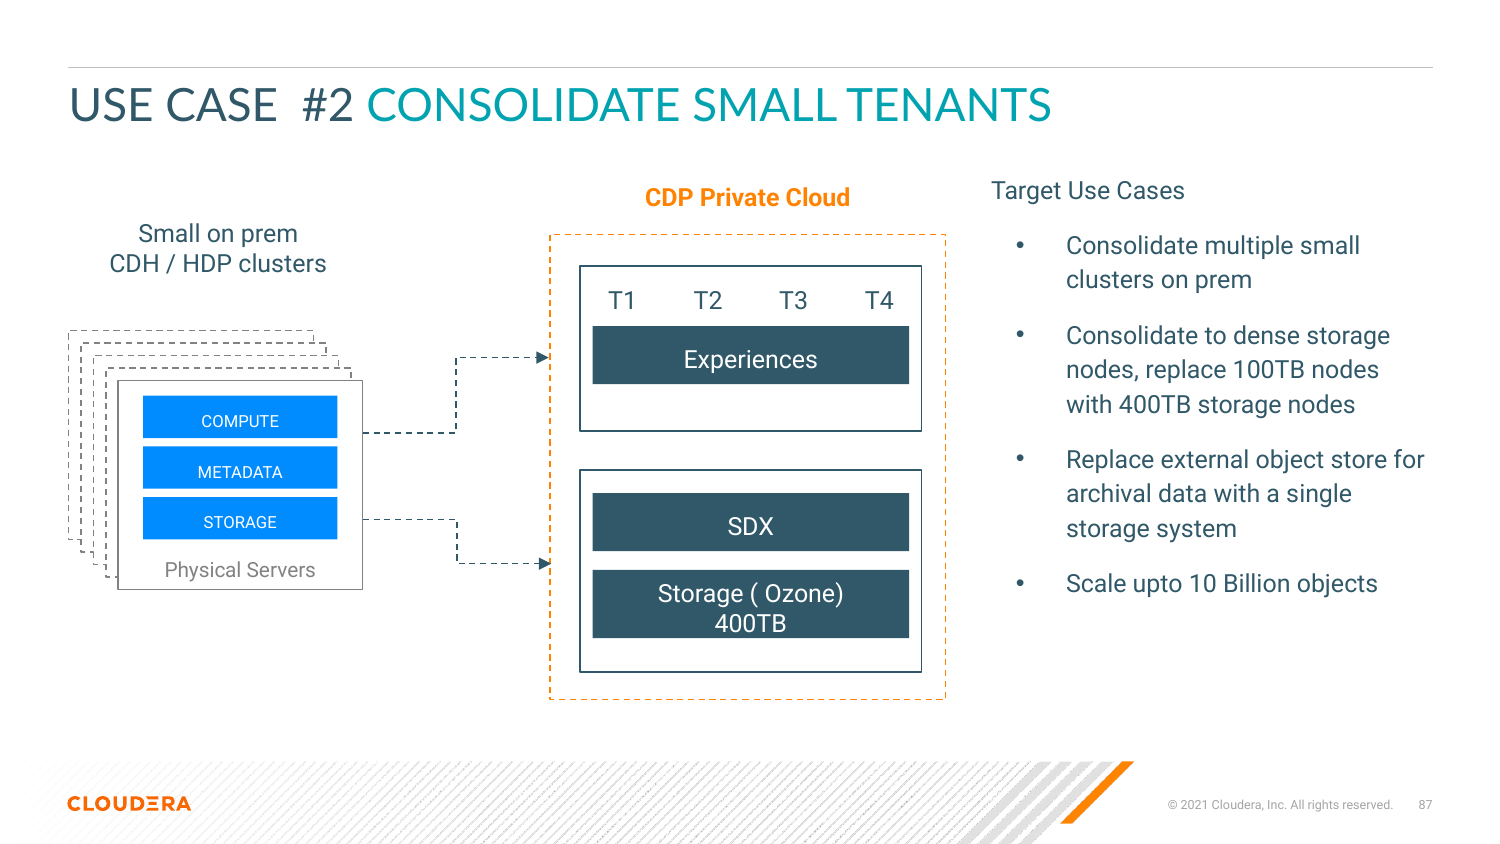

# USE CASE  #2 CONSOLIDATE SMALL TENANTS
Target Use Cases
Consolidate multiple small clusters on prem
Consolidate to dense storage nodes, replace 100TB nodes with 400TB storage nodes
Replace external object store for archival data with a single storage system
Scale upto 10 Billion objects
CDP Private Cloud
Small on prem
CDH / HDP clusters

Containers (OpenShift)
T1
T2
T3
T4
Migrate small tenants
Experiences
Physical Servers
Small CDH / HDP clusters
Physical Servers
Small CDH / HDP clusters
Physical Servers
Small CDH / HDP clusters
Physical Servers
Small CDH / HDP clusters
Physical Servers
COMPUTE
METADATA
Consolidate data silos
Physical Servers
SDX
STORAGE
Storage ( Ozone)
400TB